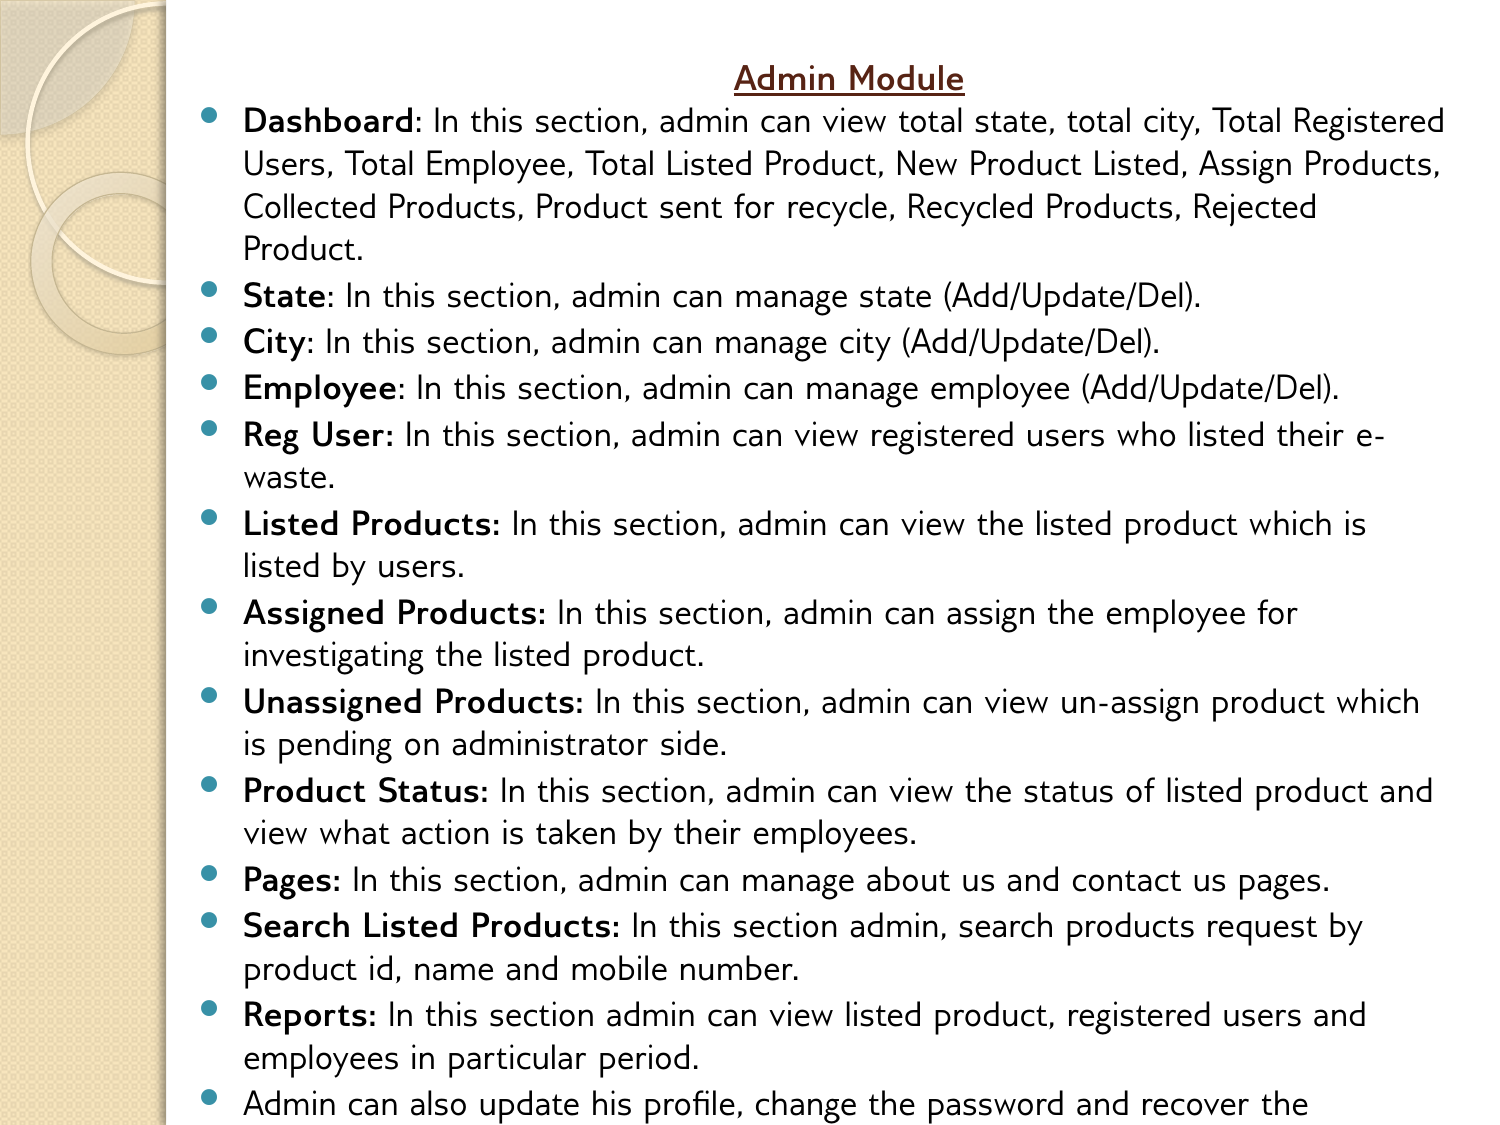

# Admin Module
Dashboard: In this section, admin can view total state, total city, Total Registered Users, Total Employee, Total Listed Product, New Product Listed, Assign Products, Collected Products, Product sent for recycle, Recycled Products, Rejected Product.
State: In this section, admin can manage state (Add/Update/Del).
City: In this section, admin can manage city (Add/Update/Del).
Employee: In this section, admin can manage employee (Add/Update/Del).
Reg User: In this section, admin can view registered users who listed their e-waste.
Listed Products: In this section, admin can view the listed product which is listed by users.
Assigned Products: In this section, admin can assign the employee for investigating the listed product.
Unassigned Products: In this section, admin can view un-assign product which is pending on administrator side.
Product Status: In this section, admin can view the status of listed product and view what action is taken by their employees.
Pages: In this section, admin can manage about us and contact us pages.
Search Listed Products: In this section admin, search products request by product id, name and mobile number.
Reports: In this section admin can view listed product, registered users and employees in particular period.
Admin can also update his profile, change the password and recover the password.